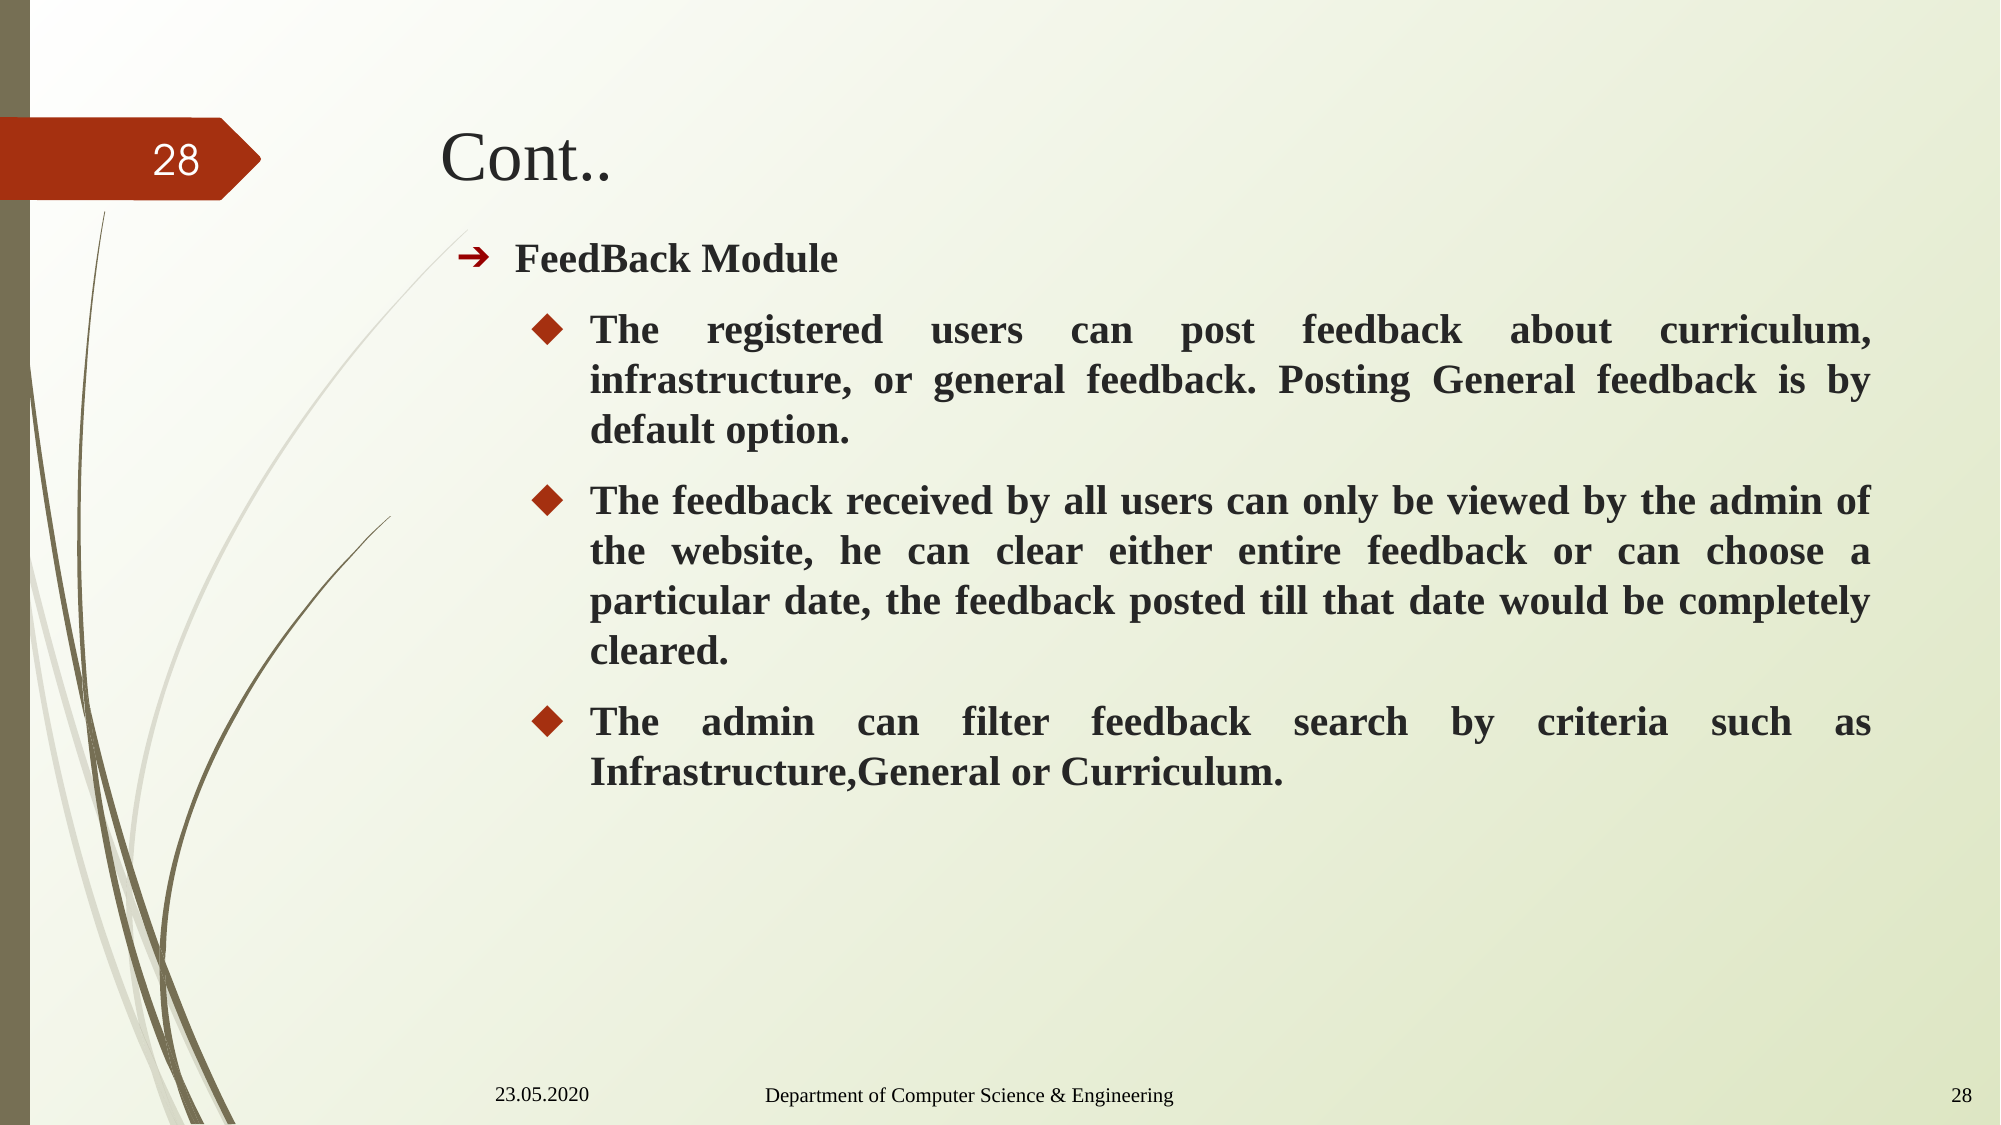

# Cont..
28
FeedBack Module
The registered users can post feedback about curriculum, infrastructure, or general feedback. Posting General feedback is by default option.
The feedback received by all users can only be viewed by the admin of the website, he can clear either entire feedback or can choose a particular date, the feedback posted till that date would be completely cleared.
The admin can filter feedback search by criteria such as Infrastructure,General or Curriculum.
23.05.2020
Department of Computer Science & Engineering					                          28